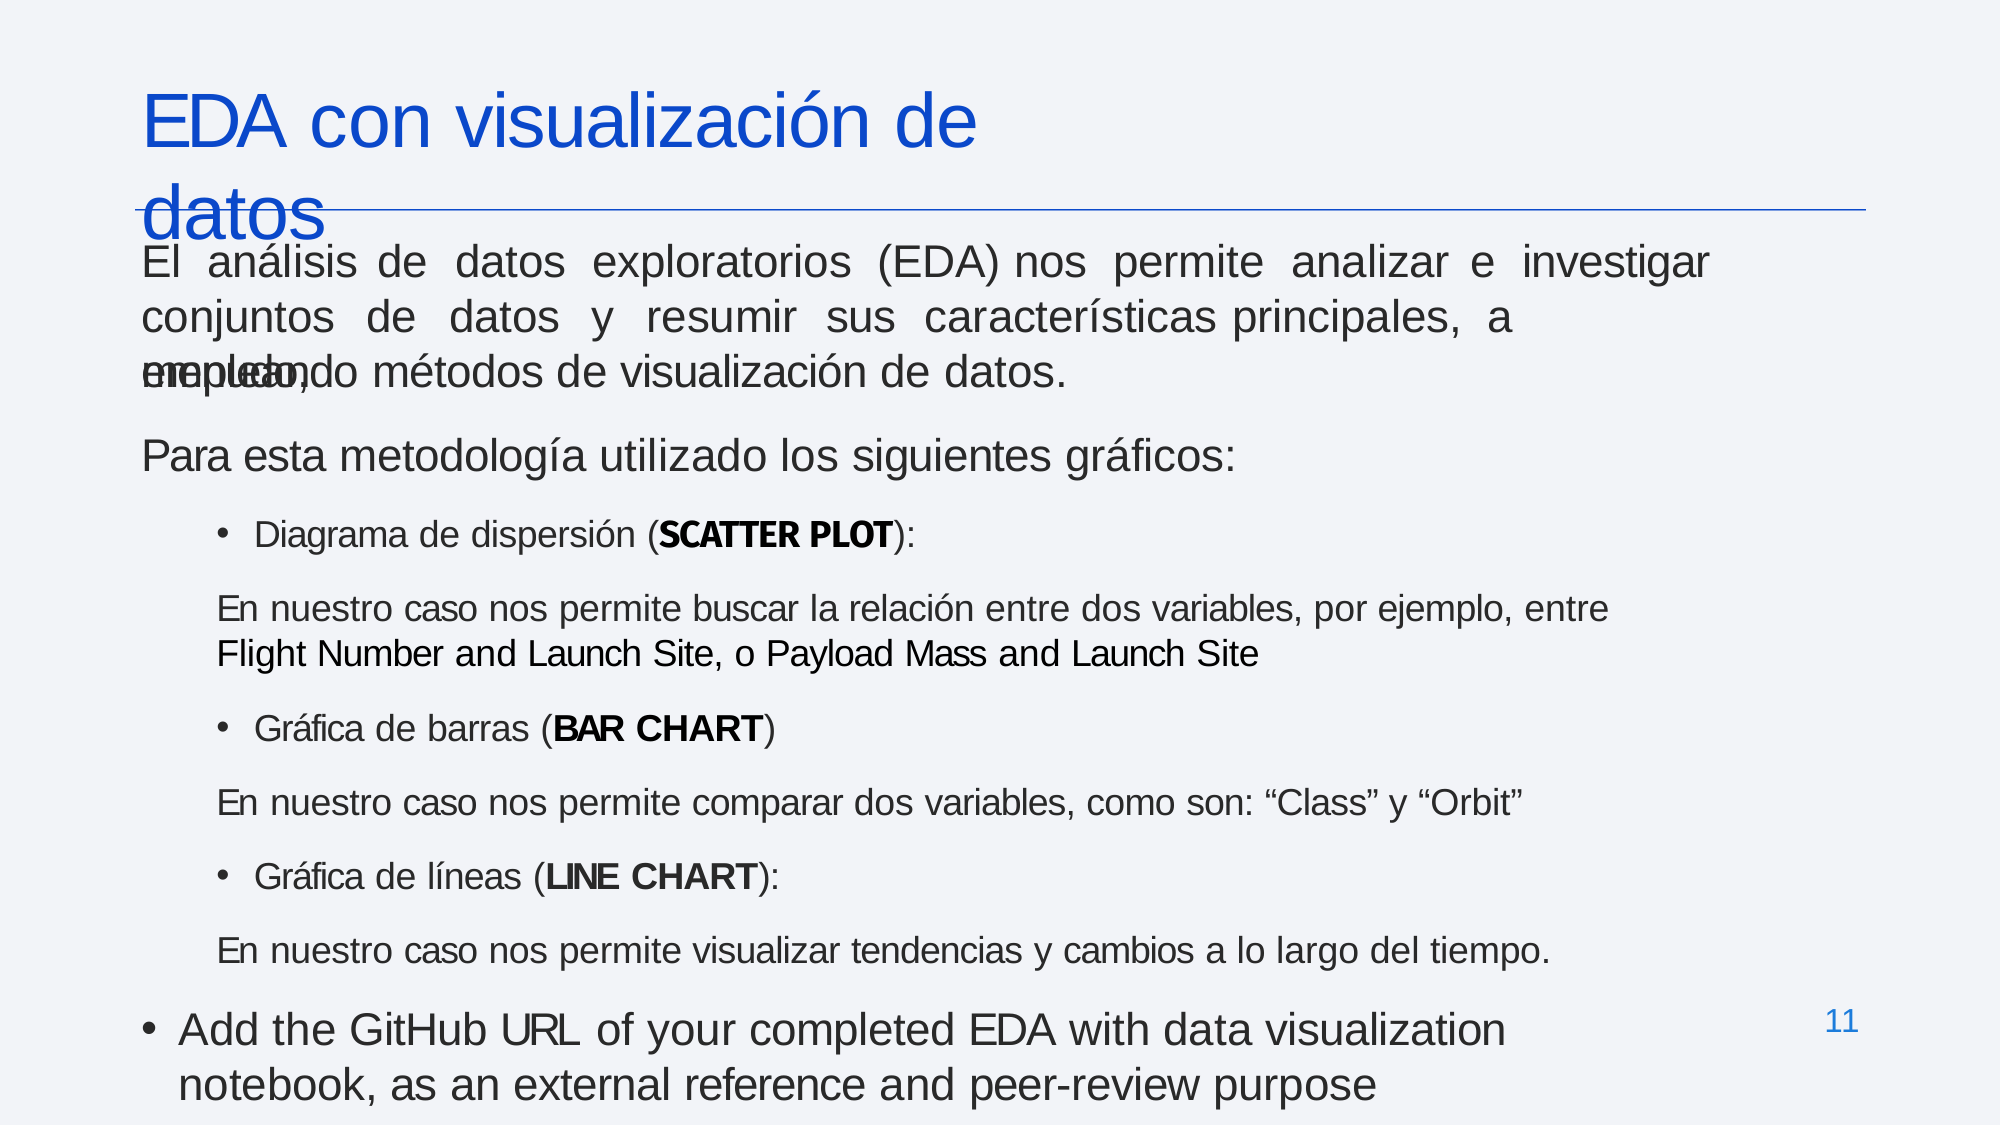

# EDA con visualización de datos
El	análisis	de	datos	exploratorios	(EDA)	nos	permite	analizar	e	investigar
conjuntos	de	datos	y	resumir	sus	características	principales,	a	menudo,
empleando métodos de visualización de datos.
Para esta metodología utilizado los siguientes gráficos:
Diagrama de dispersión (SCATTER PLOT):
En nuestro caso nos permite buscar la relación entre dos variables, por ejemplo, entre Flight Number and Launch Site, o Payload Mass and Launch Site
Gráfica de barras (BAR CHART)
En nuestro caso nos permite comparar dos variables, como son: “Class” y “Orbit”
Gráfica de líneas (LINE CHART):
En nuestro caso nos permite visualizar tendencias y cambios a lo largo del tiempo.
Add the GitHub URL of your completed EDA with data visualization notebook, as an external reference and peer-review purpose
11